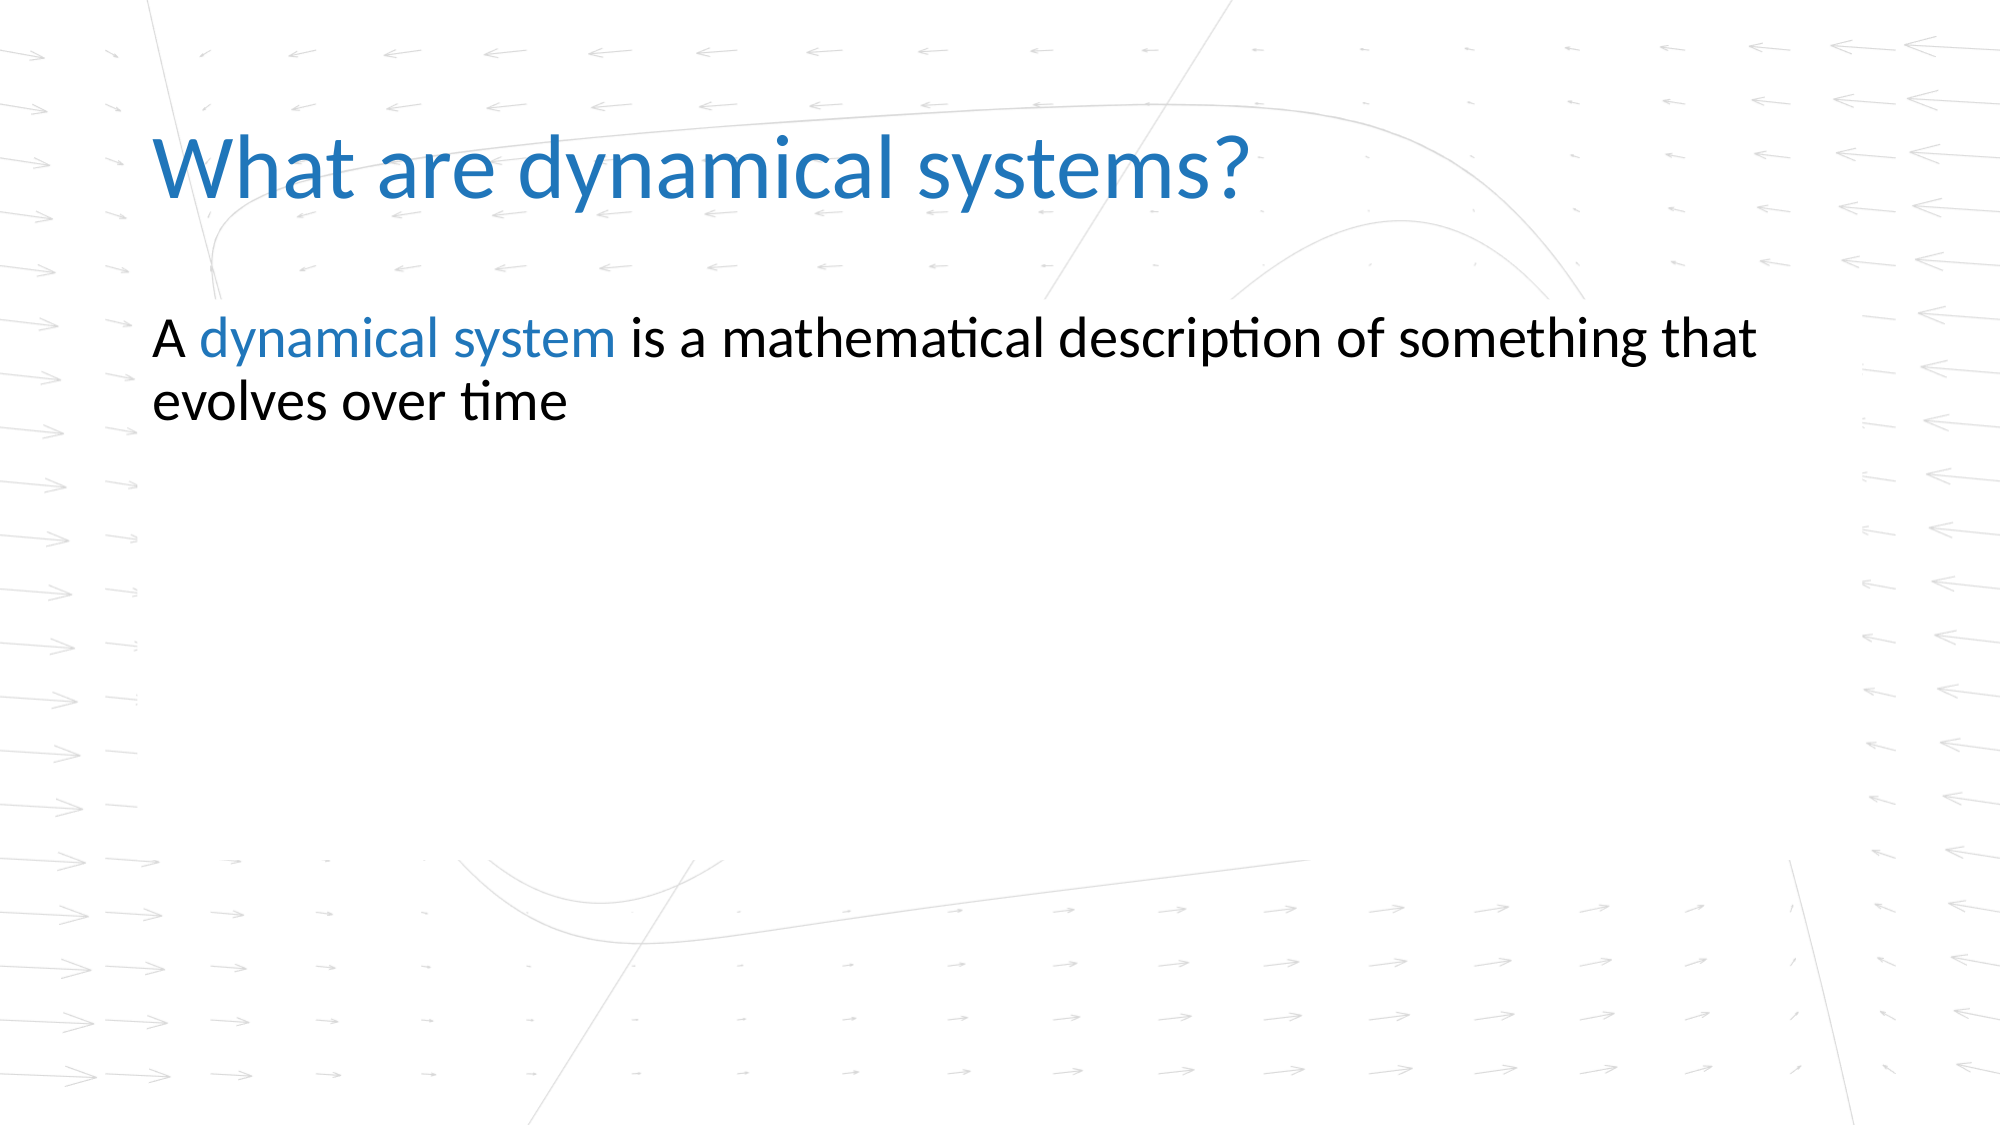

# What are dynamical systems?
A dynamical system is a mathematical description of something that evolves over time